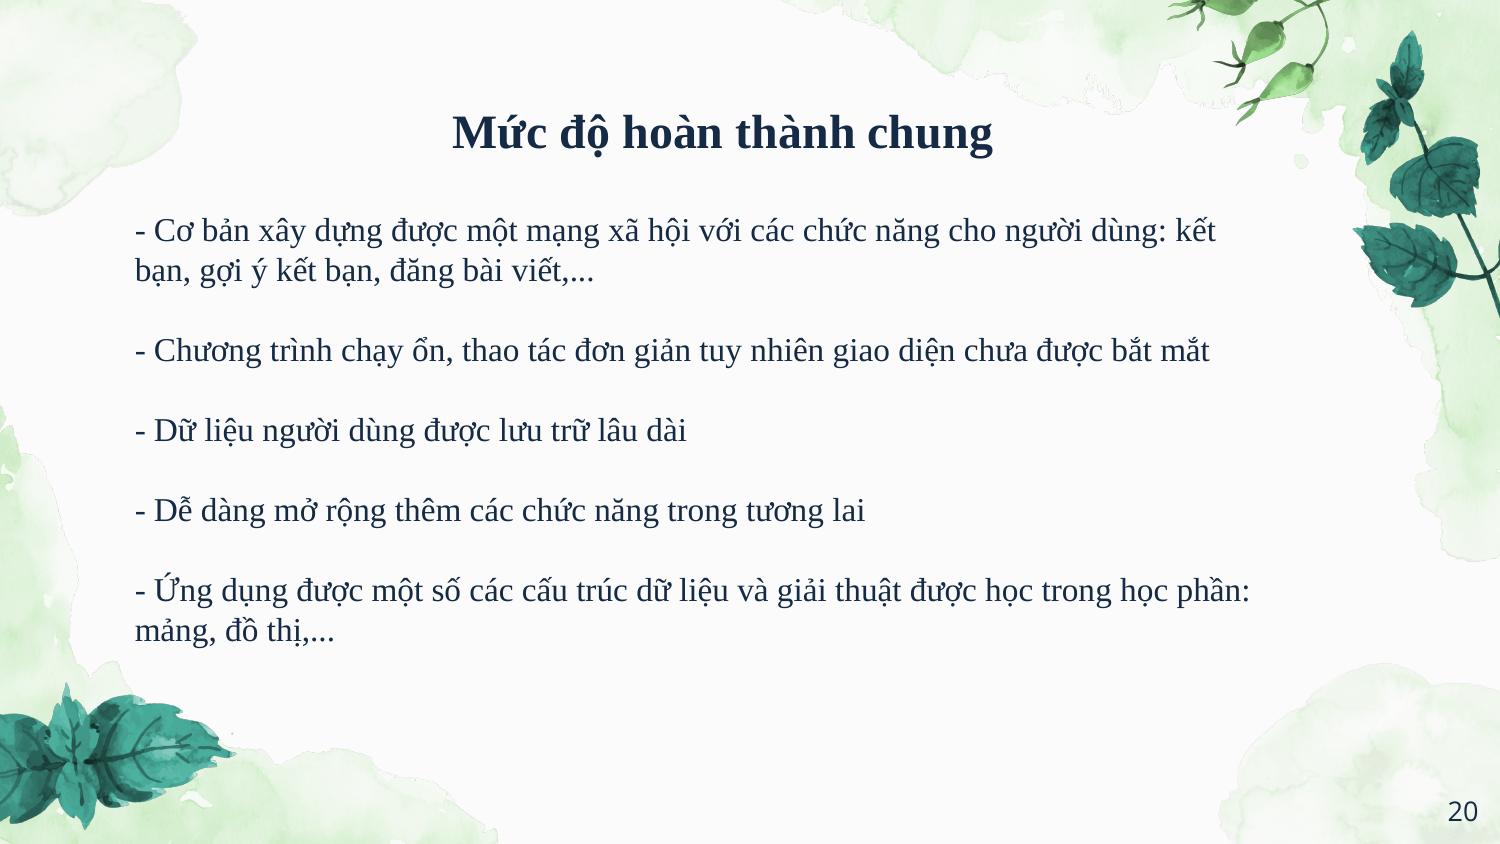

Mức độ hoàn thành chung

- Cơ bản xây dựng được một mạng xã hội với các chức năng cho người dùng: kết bạn, gợi ý kết bạn, đăng bài viết,...

- Chương trình chạy ổn, thao tác đơn giản tuy nhiên giao diện chưa được bắt mắt

- Dữ liệu người dùng được lưu trữ lâu dài

- Dễ dàng mở rộng thêm các chức năng trong tương lai

- Ứng dụng được một số các cấu trúc dữ liệu và giải thuật được học trong học phần: mảng, đồ thị,...
20